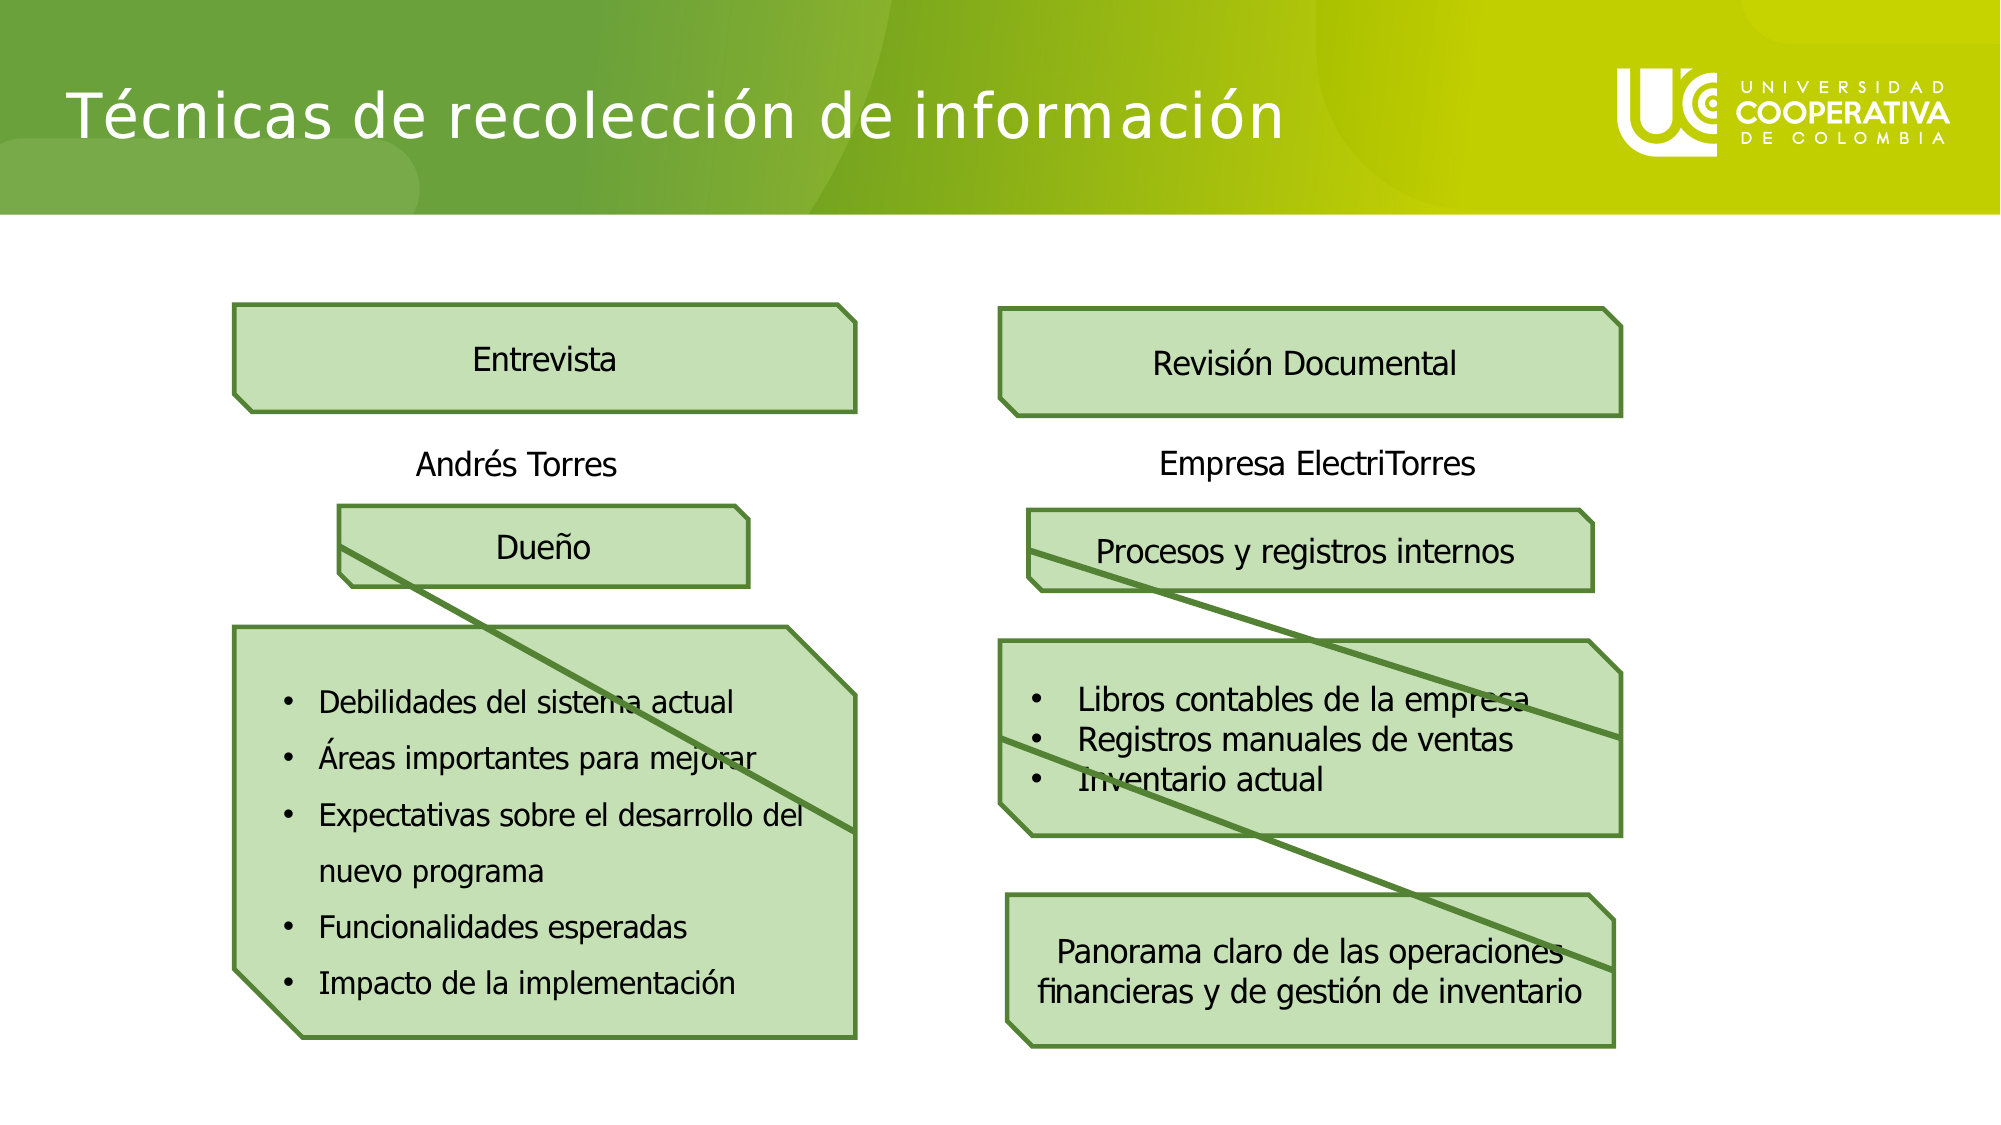

Técnicas de recolección de información
Entrevista
Revisión Documental
Empresa ElectriTorres
Andrés Torres
Dueño
Procesos y registros internos
Debilidades del sistema actual
Áreas importantes para mejorar
Expectativas sobre el desarrollo del nuevo programa
Funcionalidades esperadas
Impacto de la implementación
Libros contables de la empresa
Registros manuales de ventas
Inventario actual
Panorama claro de las operaciones financieras y de gestión de inventario